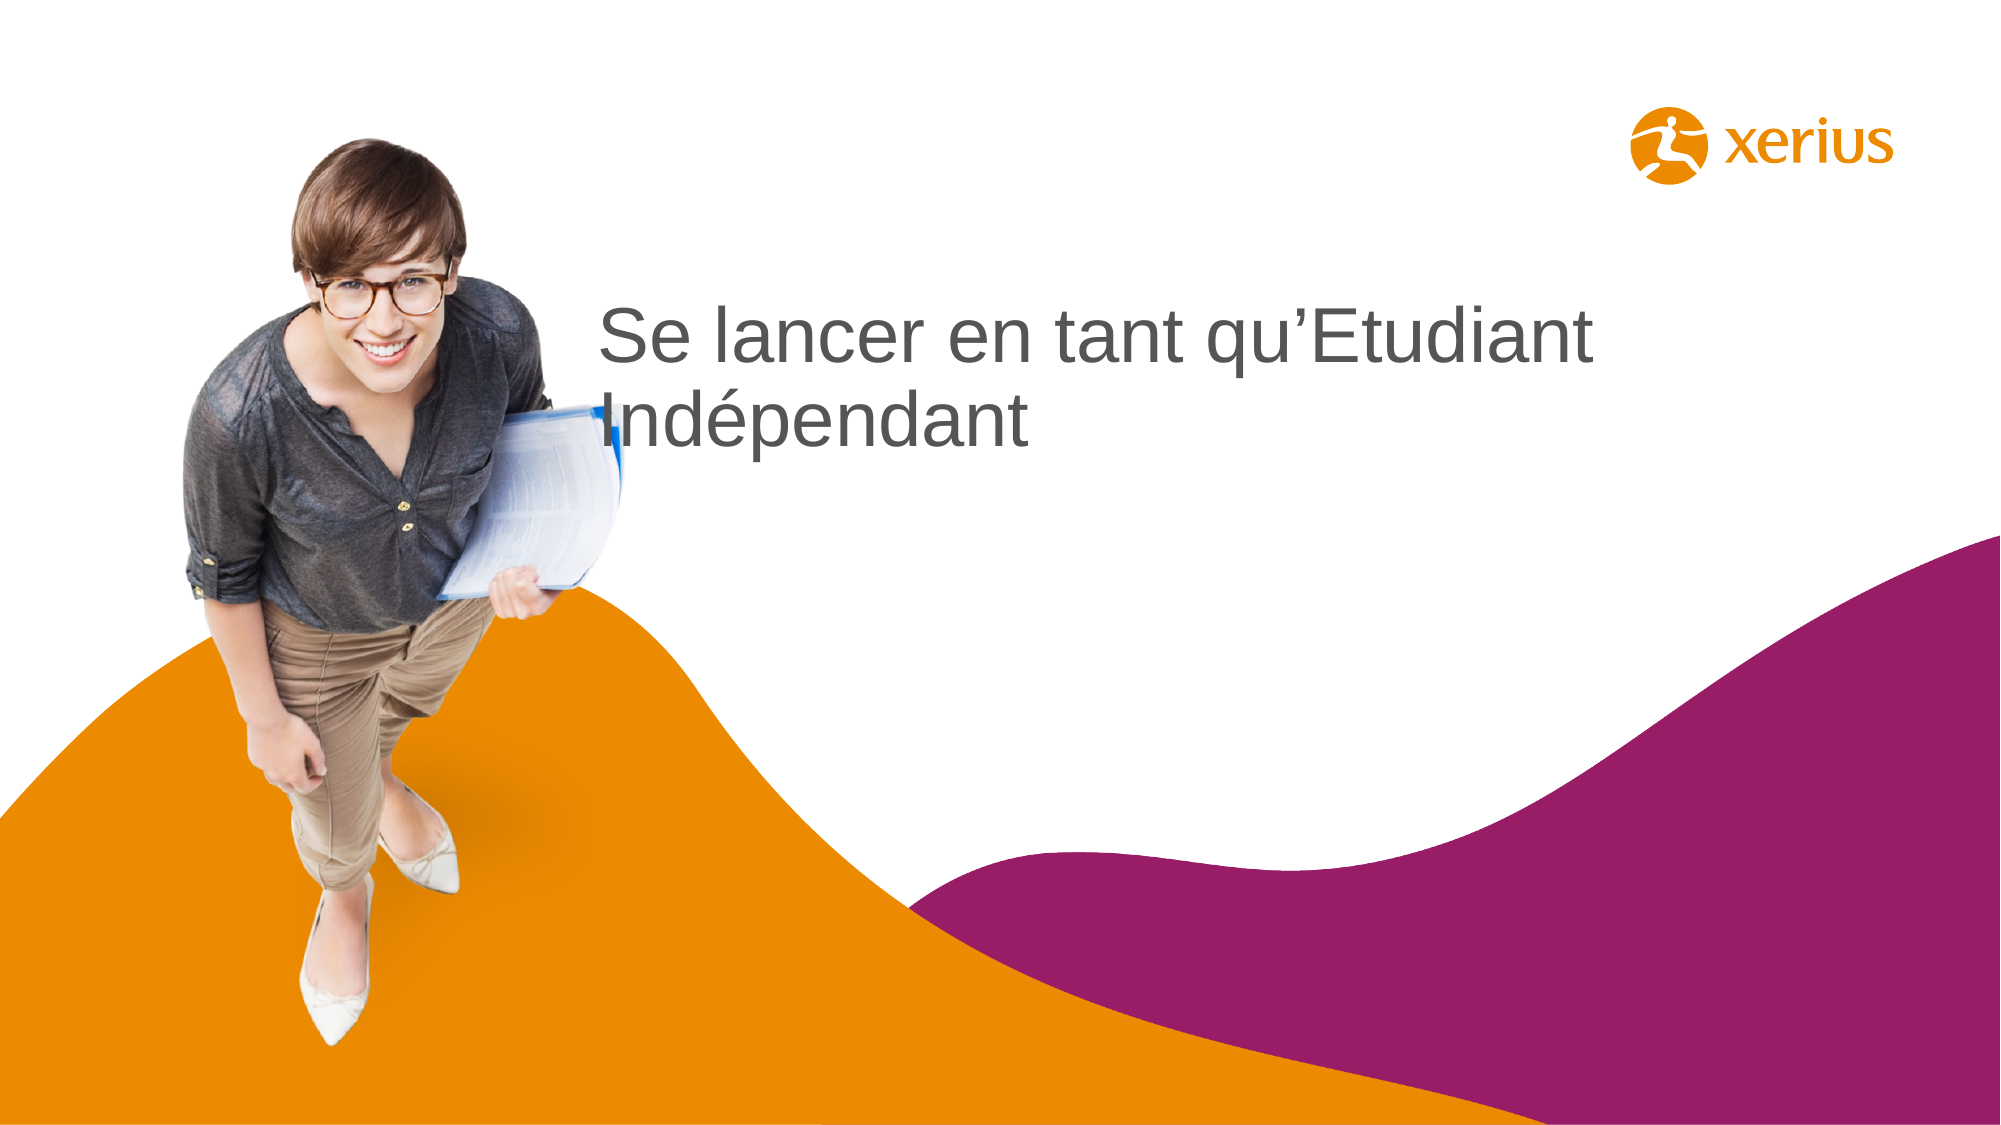

# Se lancer en tant qu’Etudiant Indépendant